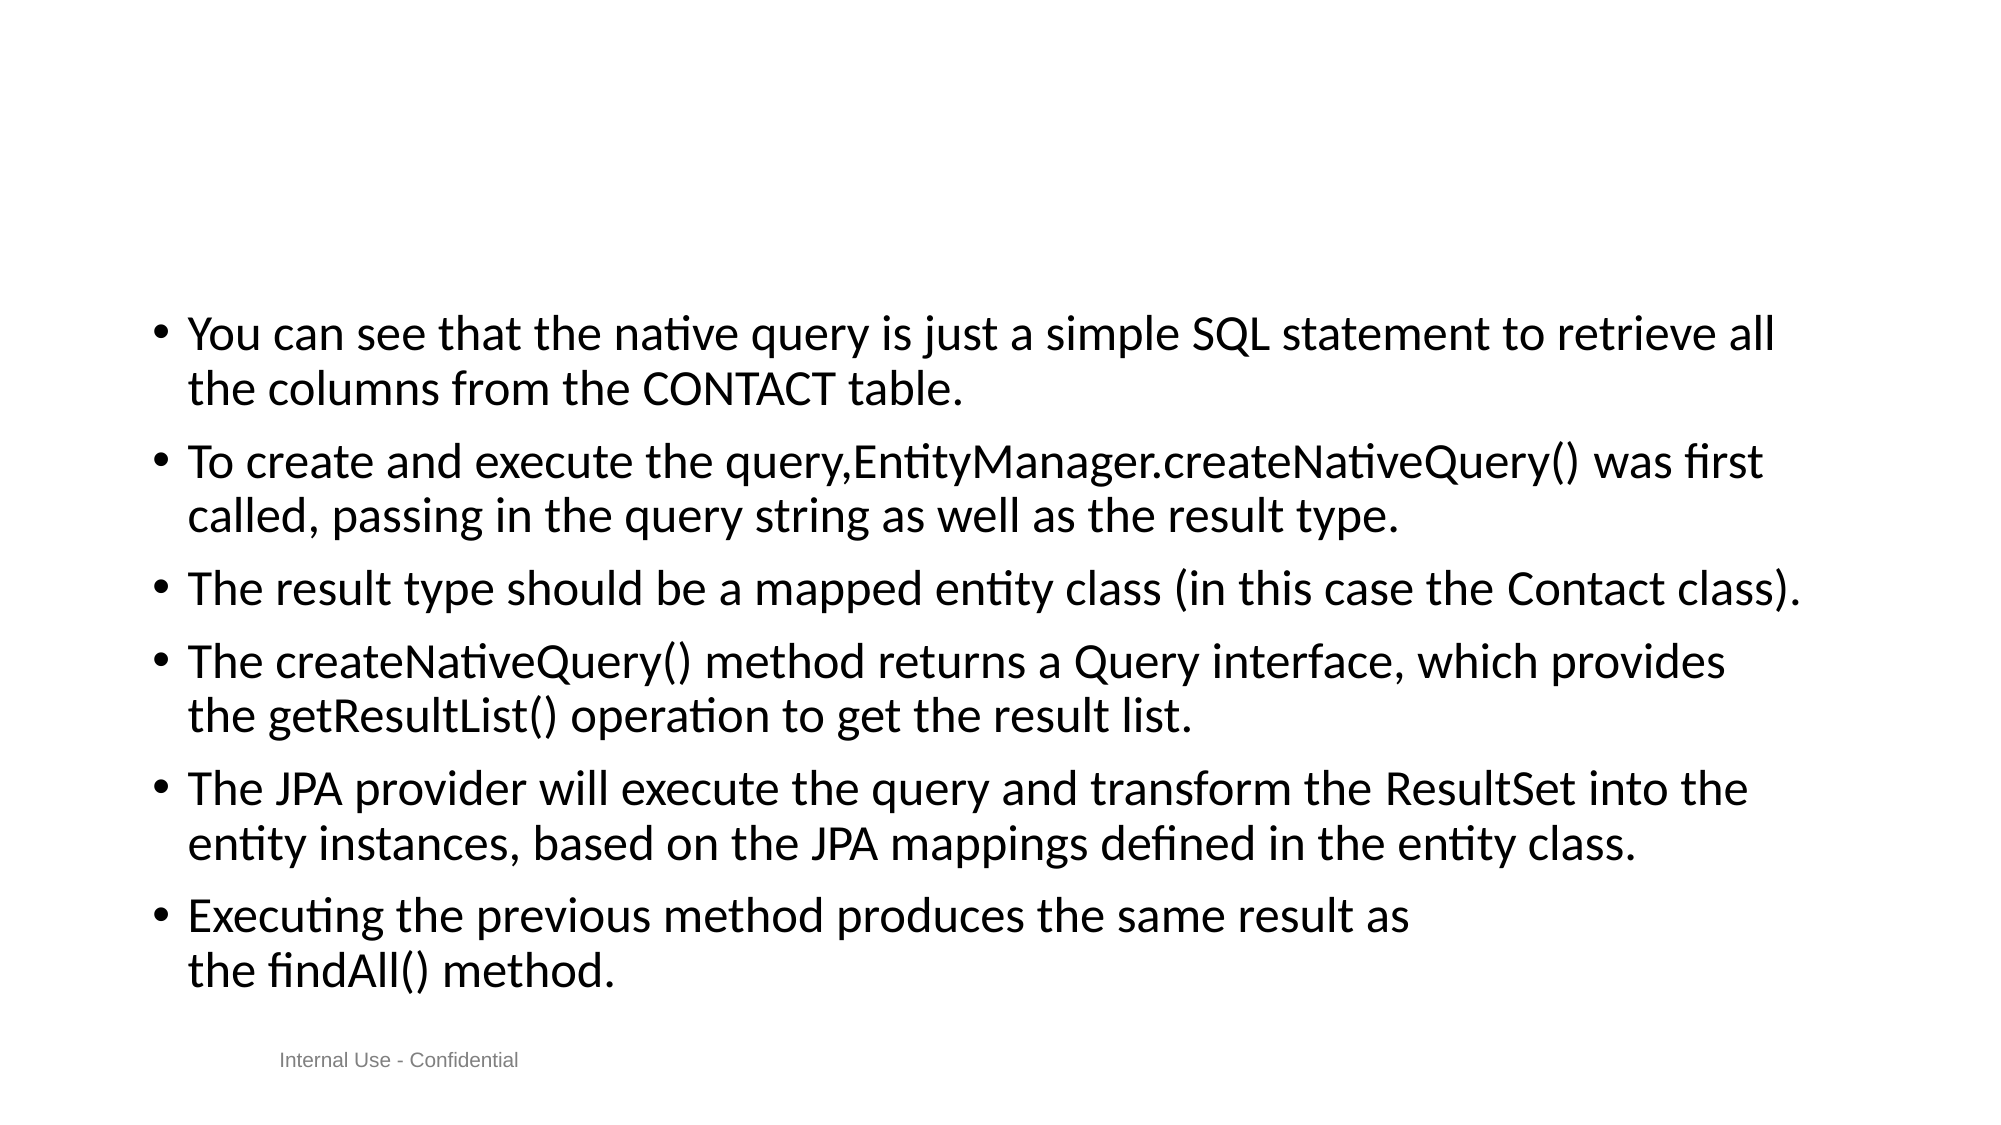

#
You can see that the native query is just a simple SQL statement to retrieve all the columns from the CONTACT table.
To create and execute the query,EntityManager.createNativeQuery() was first called, passing in the query string as well as the result type.
The result type should be a mapped entity class (in this case the Contact class).
The createNativeQuery() method returns a Query interface, which provides the getResultList() operation to get the result list.
The JPA provider will execute the query and transform the ResultSet into the entity instances, based on the JPA mappings defined in the entity class.
Executing the previous method produces the same result as the findAll() method.